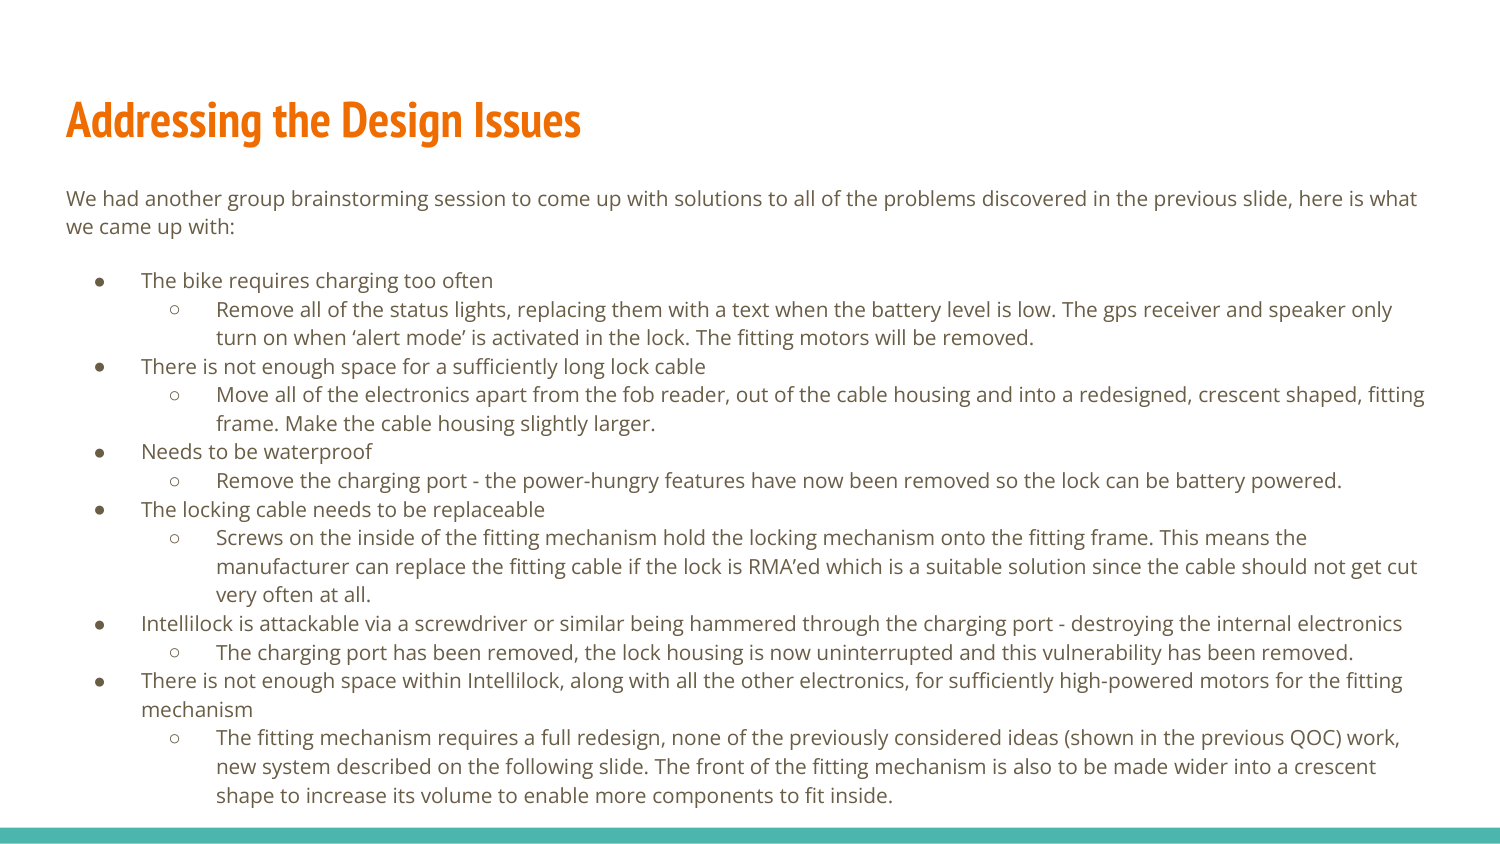

# Addressing the Design Issues
We had another group brainstorming session to come up with solutions to all of the problems discovered in the previous slide, here is what we came up with:
The bike requires charging too often
Remove all of the status lights, replacing them with a text when the battery level is low. The gps receiver and speaker only turn on when ‘alert mode’ is activated in the lock. The fitting motors will be removed.
There is not enough space for a sufficiently long lock cable
Move all of the electronics apart from the fob reader, out of the cable housing and into a redesigned, crescent shaped, fitting frame. Make the cable housing slightly larger.
Needs to be waterproof
Remove the charging port - the power-hungry features have now been removed so the lock can be battery powered.
The locking cable needs to be replaceable
Screws on the inside of the fitting mechanism hold the locking mechanism onto the fitting frame. This means the manufacturer can replace the fitting cable if the lock is RMA’ed which is a suitable solution since the cable should not get cut very often at all.
Intellilock is attackable via a screwdriver or similar being hammered through the charging port - destroying the internal electronics
The charging port has been removed, the lock housing is now uninterrupted and this vulnerability has been removed.
There is not enough space within Intellilock, along with all the other electronics, for sufficiently high-powered motors for the fitting mechanism
The fitting mechanism requires a full redesign, none of the previously considered ideas (shown in the previous QOC) work, new system described on the following slide. The front of the fitting mechanism is also to be made wider into a crescent shape to increase its volume to enable more components to fit inside.